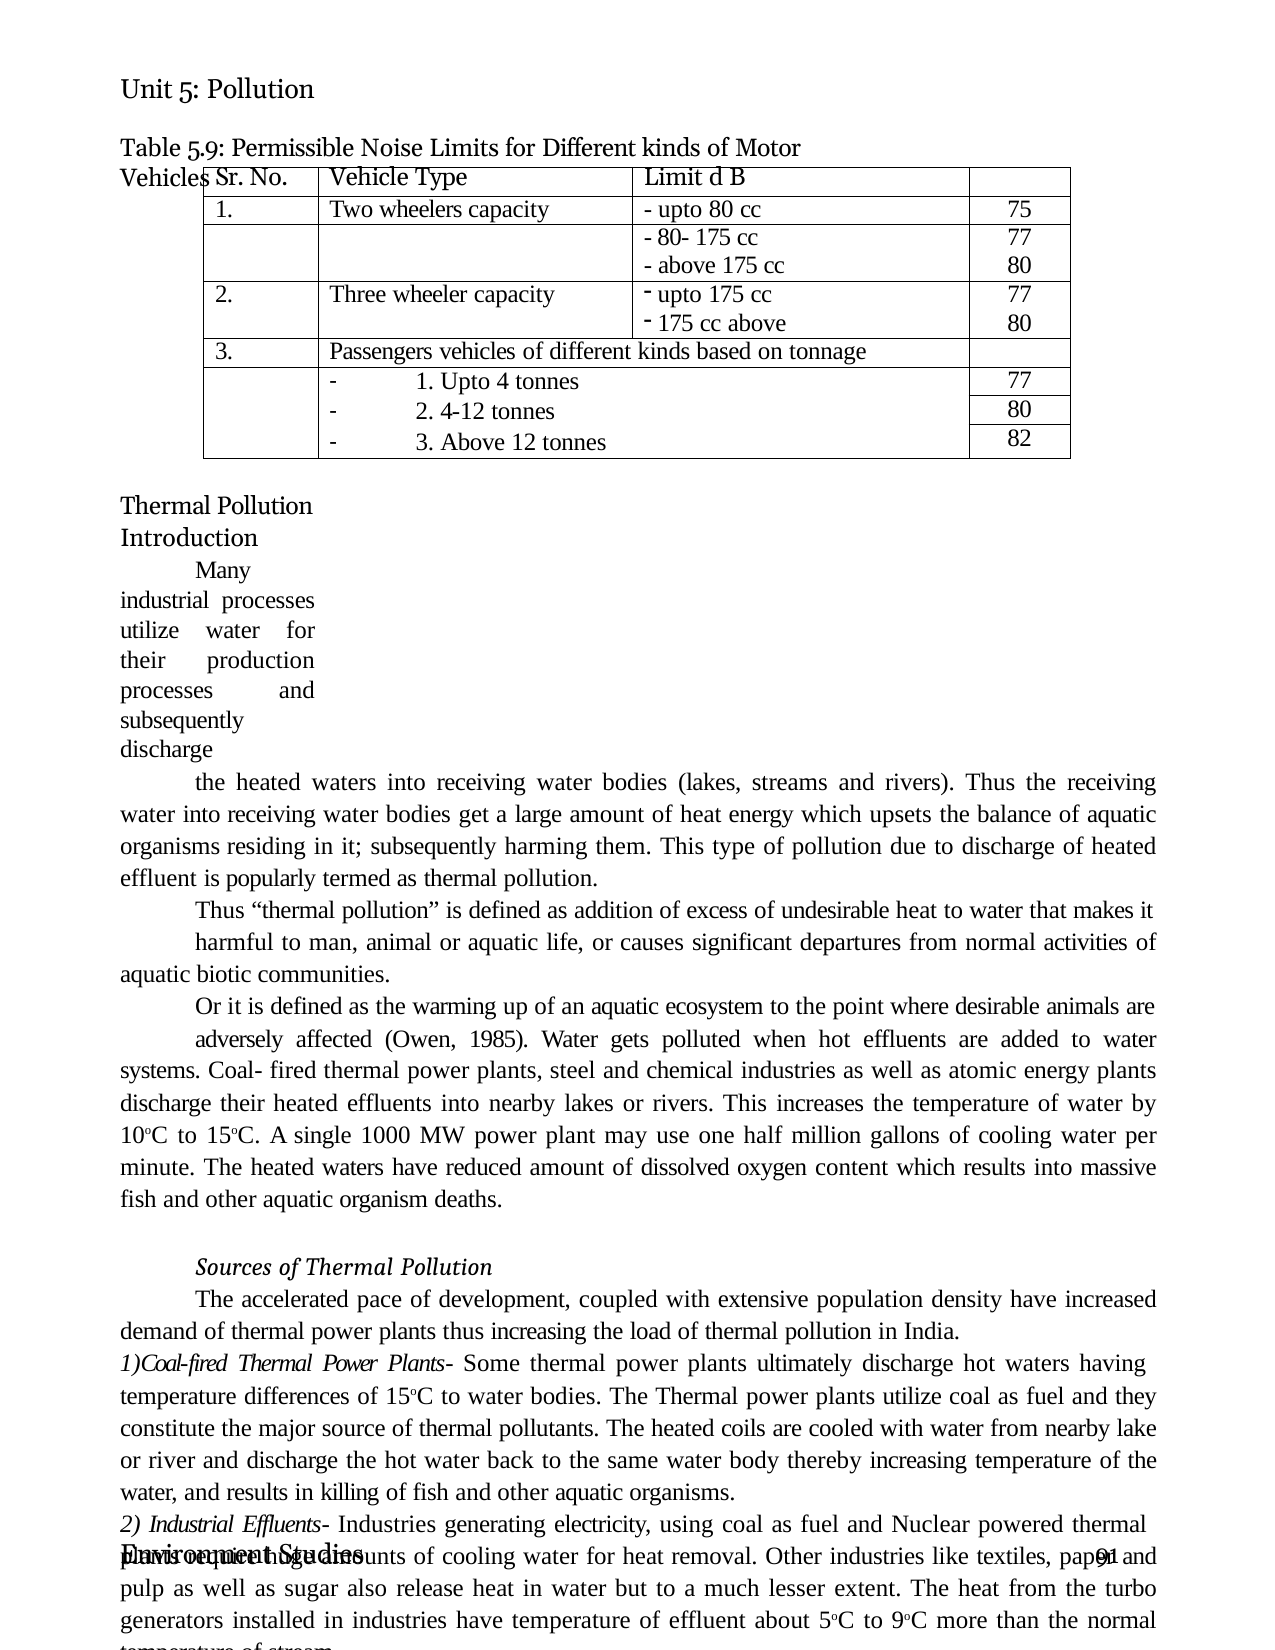

Unit 5: Pollution
Table 5.9: Permissible Noise Limits for Different kinds of Motor Vehicles
| Sr. No. | Vehicle Type | Limit d B |  |
| --- | --- | --- | --- |
| 1. | Two wheelers capacity | - upto 80 cc | 75 |
|  |  | - 80- 175 cc | 77 |
|  |  | - above 175 cc | 80 |
| 2. | Three wheeler capacity | upto 175 cc 175 cc above | 77 80 |
| 3. | Passengers vehicles of different kinds based on tonnage |  |  |
|  | - 1. Upto 4 tonnes |  | 77 |
|  |  |  | 80 |
|  | - 2. 4-12 tonnes |  |  |
|  |  |  | 82 |
|  | - 3. Above 12 tonnes |  |  |
Thermal Pollution Introduction
Many industrial processes utilize water for their production processes and subsequently discharge
the heated waters into receiving water bodies (lakes, streams and rivers). Thus the receiving water into receiving water bodies get a large amount of heat energy which upsets the balance of aquatic organisms residing in it; subsequently harming them. This type of pollution due to discharge of heated effluent is popularly termed as thermal pollution.
Thus “thermal pollution” is defined as addition of excess of undesirable heat to water that makes it
harmful to man, animal or aquatic life, or causes significant departures from normal activities of aquatic biotic communities.
Or it is defined as the warming up of an aquatic ecosystem to the point where desirable animals are
adversely affected (Owen, 1985). Water gets polluted when hot effluents are added to water systems. Coal- fired thermal power plants, steel and chemical industries as well as atomic energy plants discharge their heated effluents into nearby lakes or rivers. This increases the temperature of water by 10oC to 15oC. A single 1000 MW power plant may use one half million gallons of cooling water per minute. The heated waters have reduced amount of dissolved oxygen content which results into massive fish and other aquatic organism deaths.

Sources of Thermal Pollution
The accelerated pace of development, coupled with extensive population density have increased demand of thermal power plants thus increasing the load of thermal pollution in India.
Coal-fired Thermal Power Plants- Some thermal power plants ultimately discharge hot waters having
temperature differences of 15oC to water bodies. The Thermal power plants utilize coal as fuel and they constitute the major source of thermal pollutants. The heated coils are cooled with water from nearby lake or river and discharge the hot water back to the same water body thereby increasing temperature of the water, and results in killing of fish and other aquatic organisms.
Industrial Effluents- Industries generating electricity, using coal as fuel and Nuclear powered thermal
plants require huge amounts of cooling water for heat removal. Other industries like textiles, paper and pulp as well as sugar also release heat in water but to a much lesser extent. The heat from the turbo generators installed in industries have temperature of effluent about 5oC to 9oC more than the normal temperature of stream.
Environment Studies
91